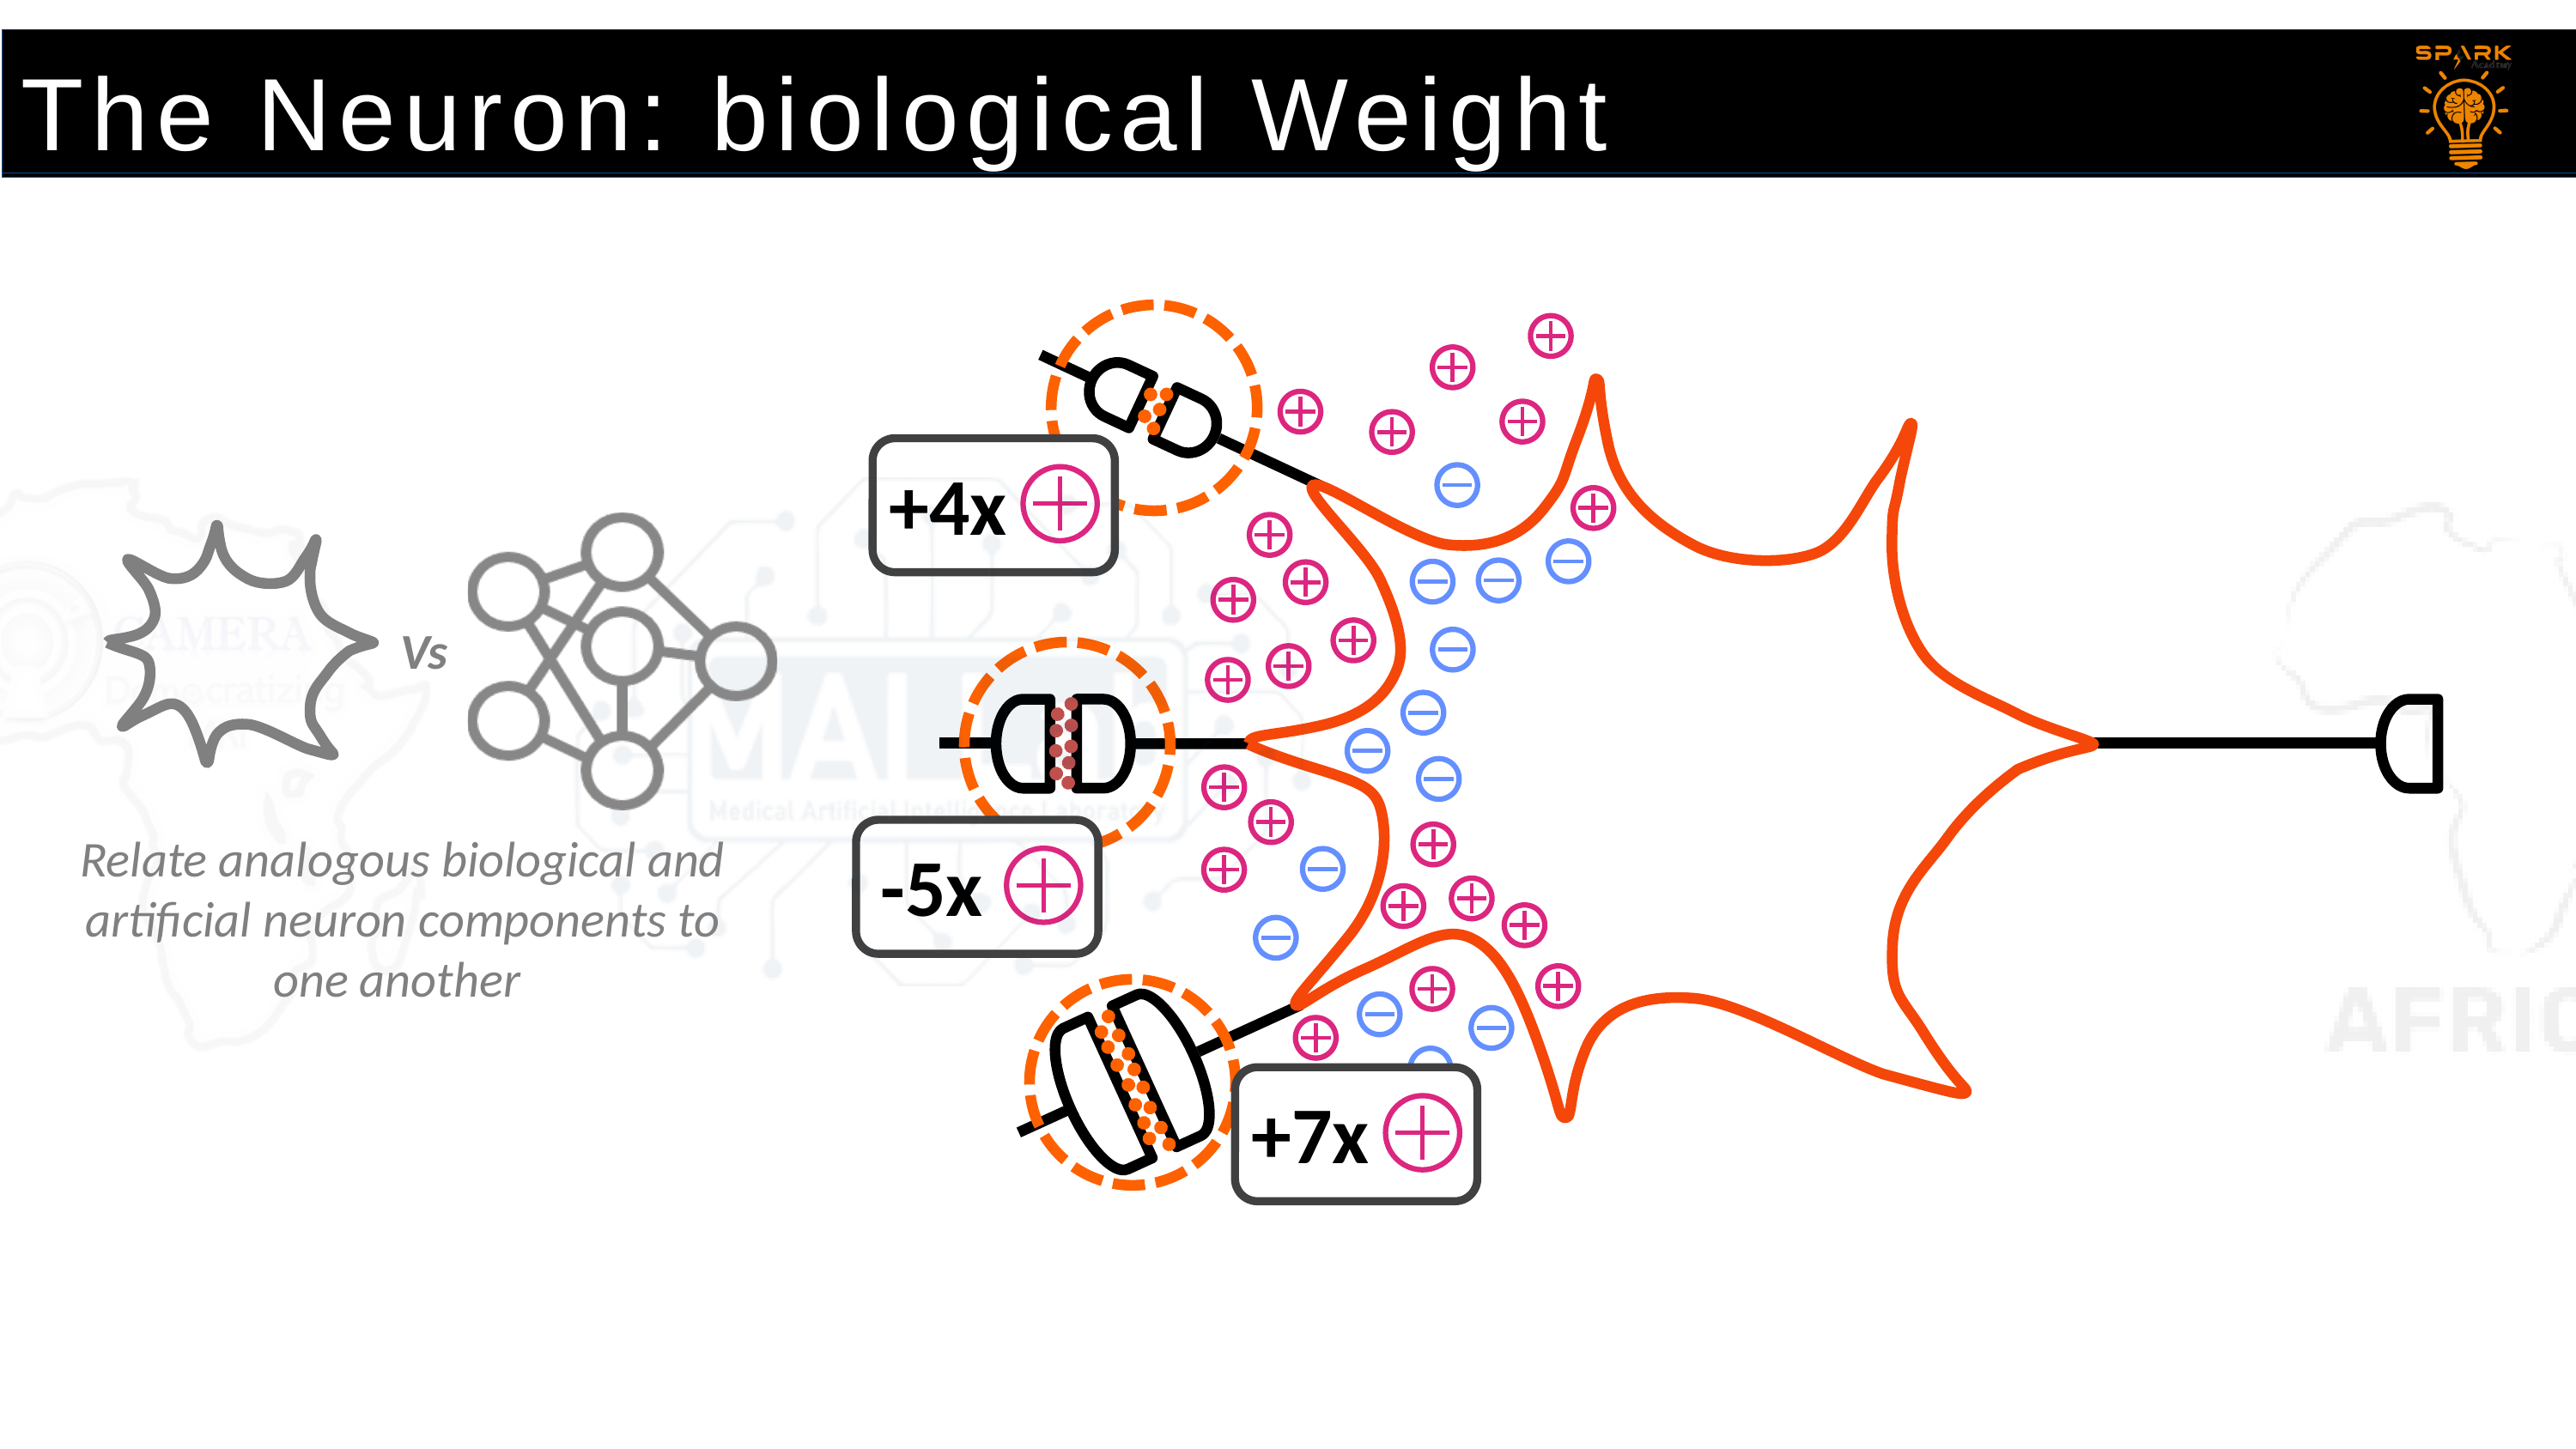

The Neuron: biological Weight

+4x

Vs

-5x

Relate analogous biological and artificial neuron components to one another

+7x